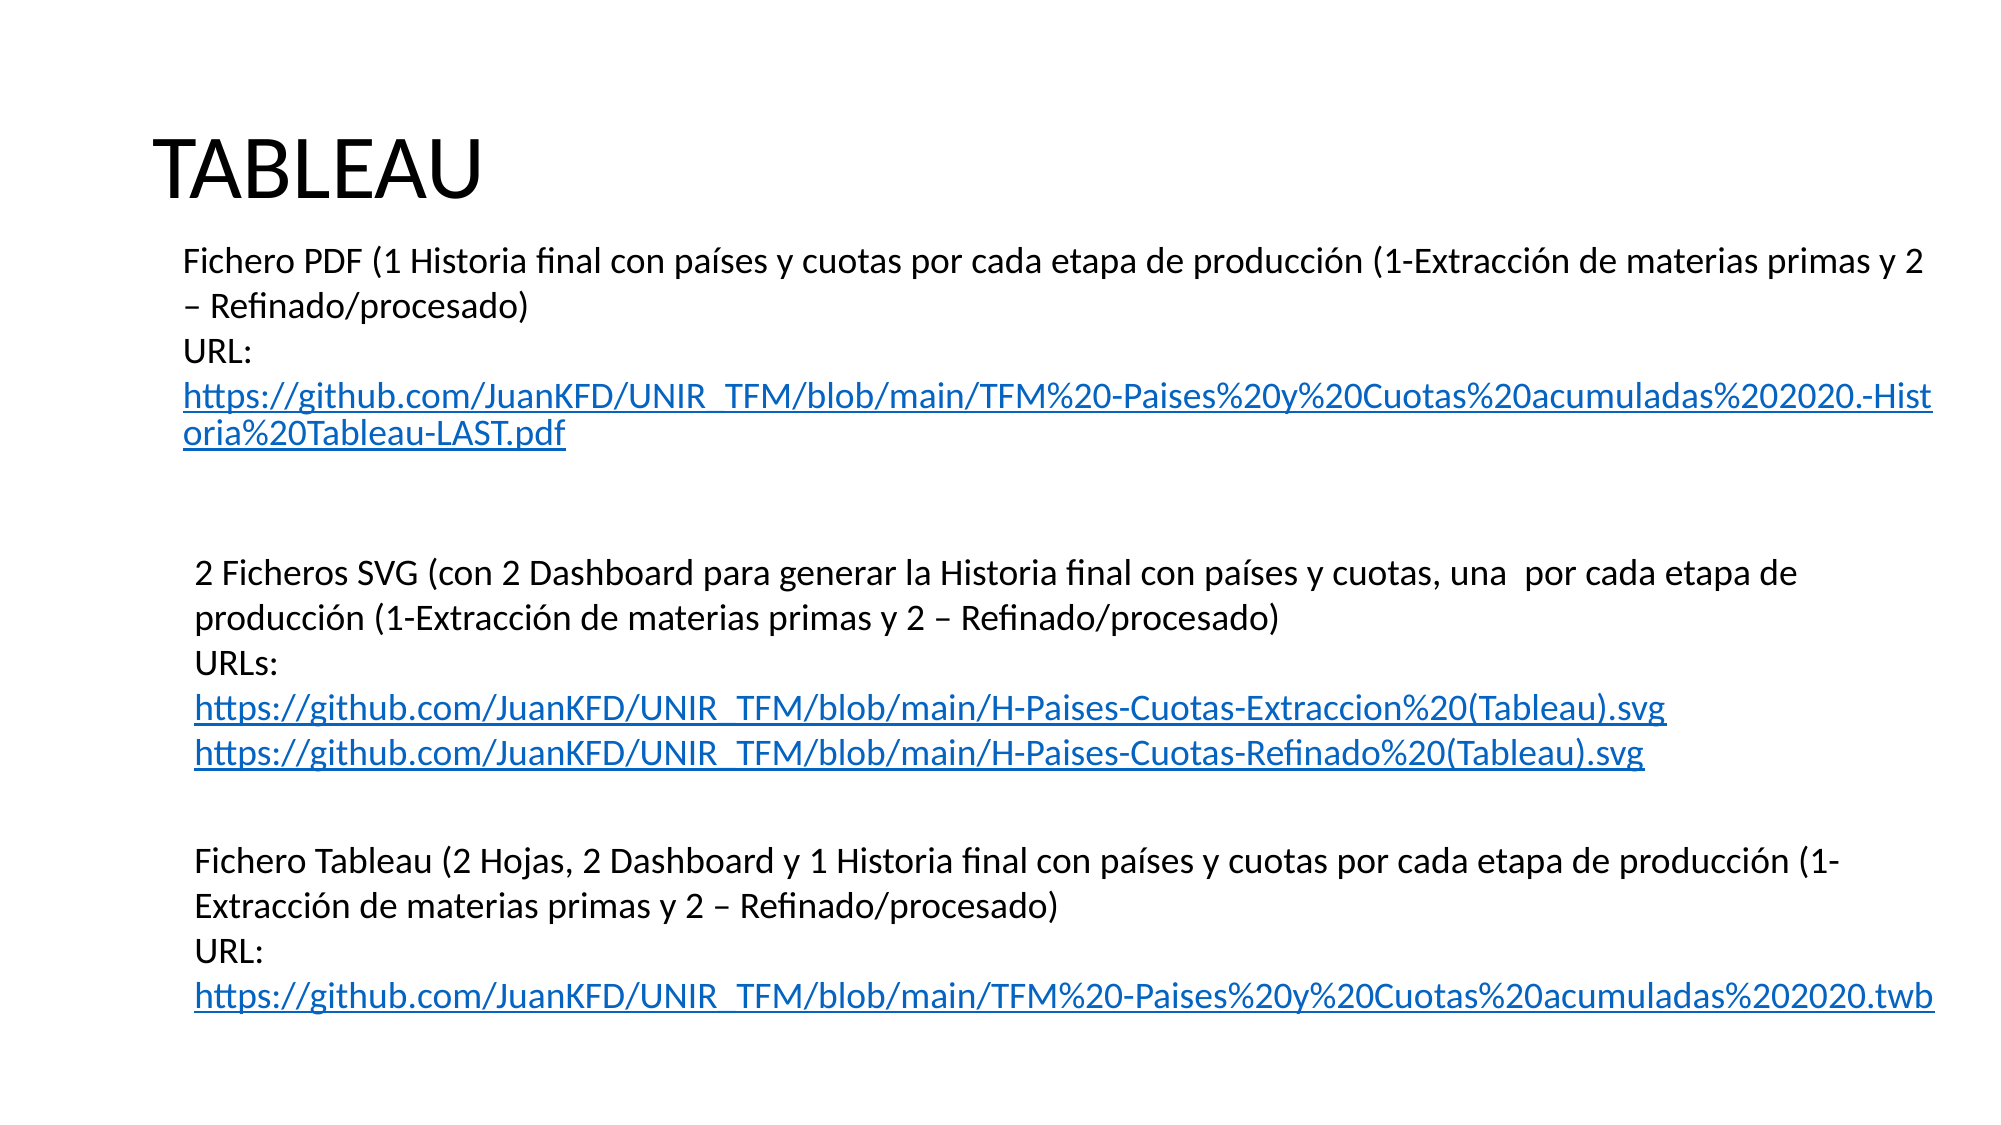

# TABLEAU
Fichero PDF (1 Historia final con países y cuotas por cada etapa de producción (1-Extracción de materias primas y 2 – Refinado/procesado)
URL:
https://github.com/JuanKFD/UNIR_TFM/blob/main/TFM%20-Paises%20y%20Cuotas%20acumuladas%202020.-Historia%20Tableau-LAST.pdf

2 Ficheros SVG (con 2 Dashboard para generar la Historia final con países y cuotas, una  por cada etapa de producción (1-Extracción de materias primas y 2 – Refinado/procesado)
URLs:
https://github.com/JuanKFD/UNIR_TFM/blob/main/H-Paises-Cuotas-Extraccion%20(Tableau).svg
https://github.com/JuanKFD/UNIR_TFM/blob/main/H-Paises-Cuotas-Refinado%20(Tableau).svg

Fichero Tableau (2 Hojas, 2 Dashboard y 1 Historia final con países y cuotas por cada etapa de producción (1-Extracción de materias primas y 2 – Refinado/procesado)
URL:
https://github.com/JuanKFD/UNIR_TFM/blob/main/TFM%20-Paises%20y%20Cuotas%20acumuladas%202020.twb